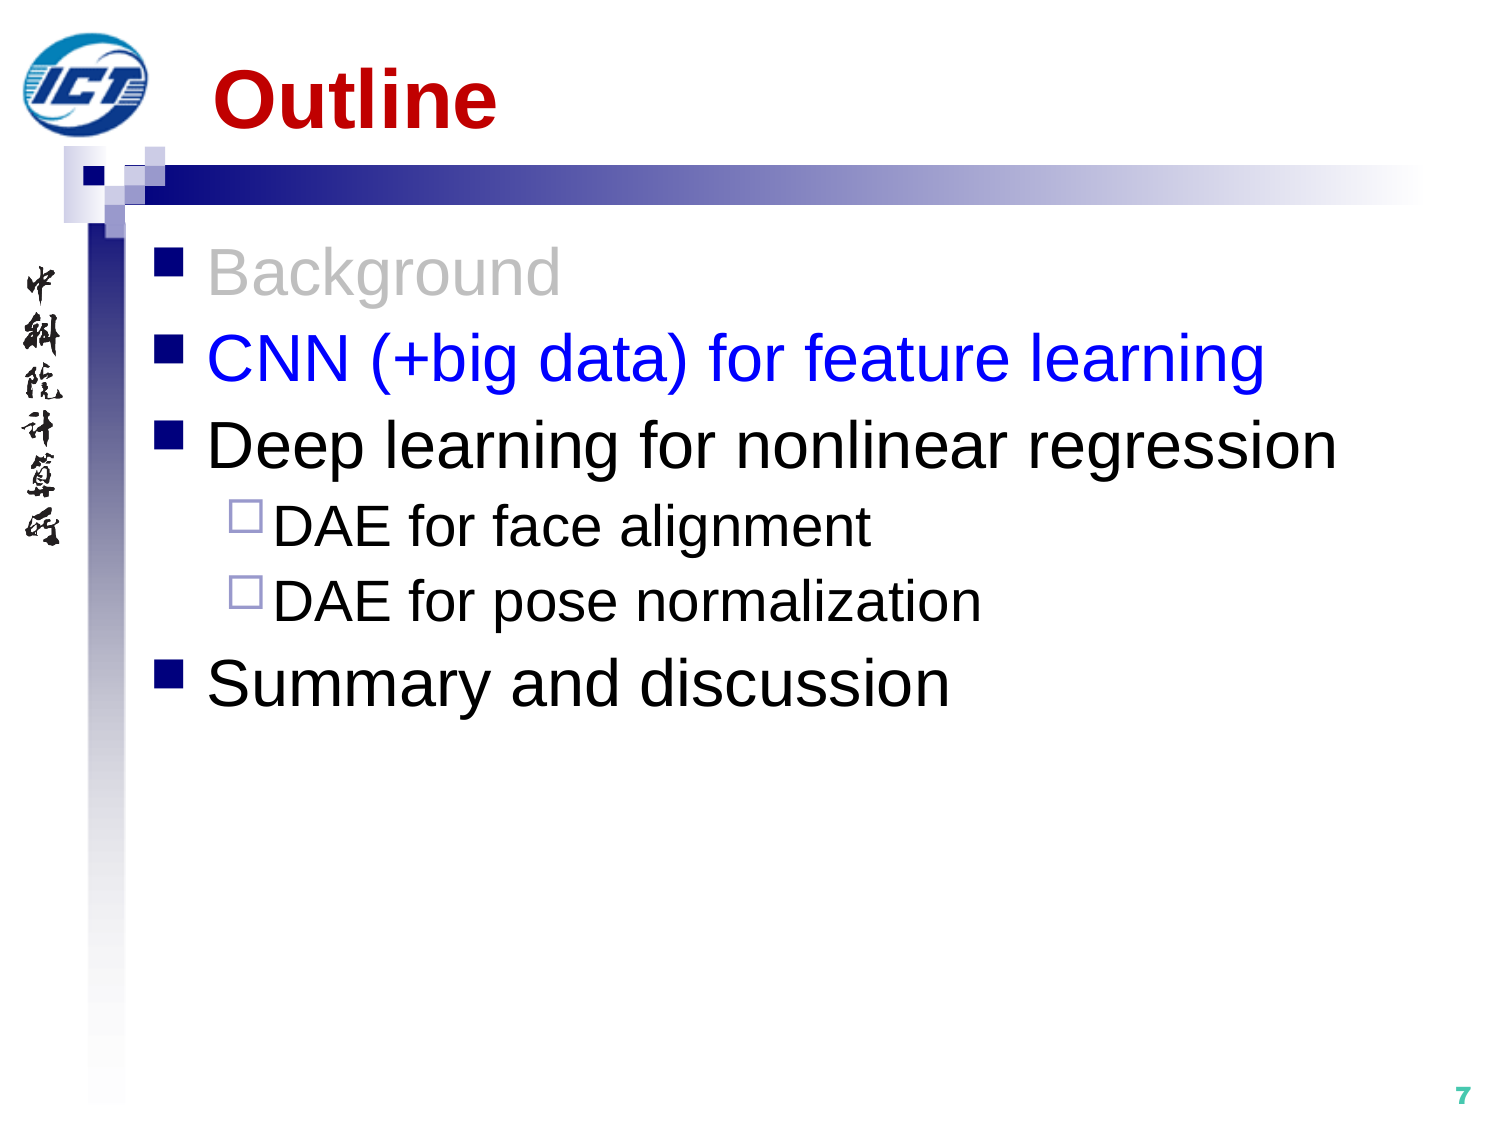

# Outline
Background
CNN (+big data) for feature learning
Deep learning for nonlinear regression
DAE for face alignment
DAE for pose normalization
Summary and discussion
7